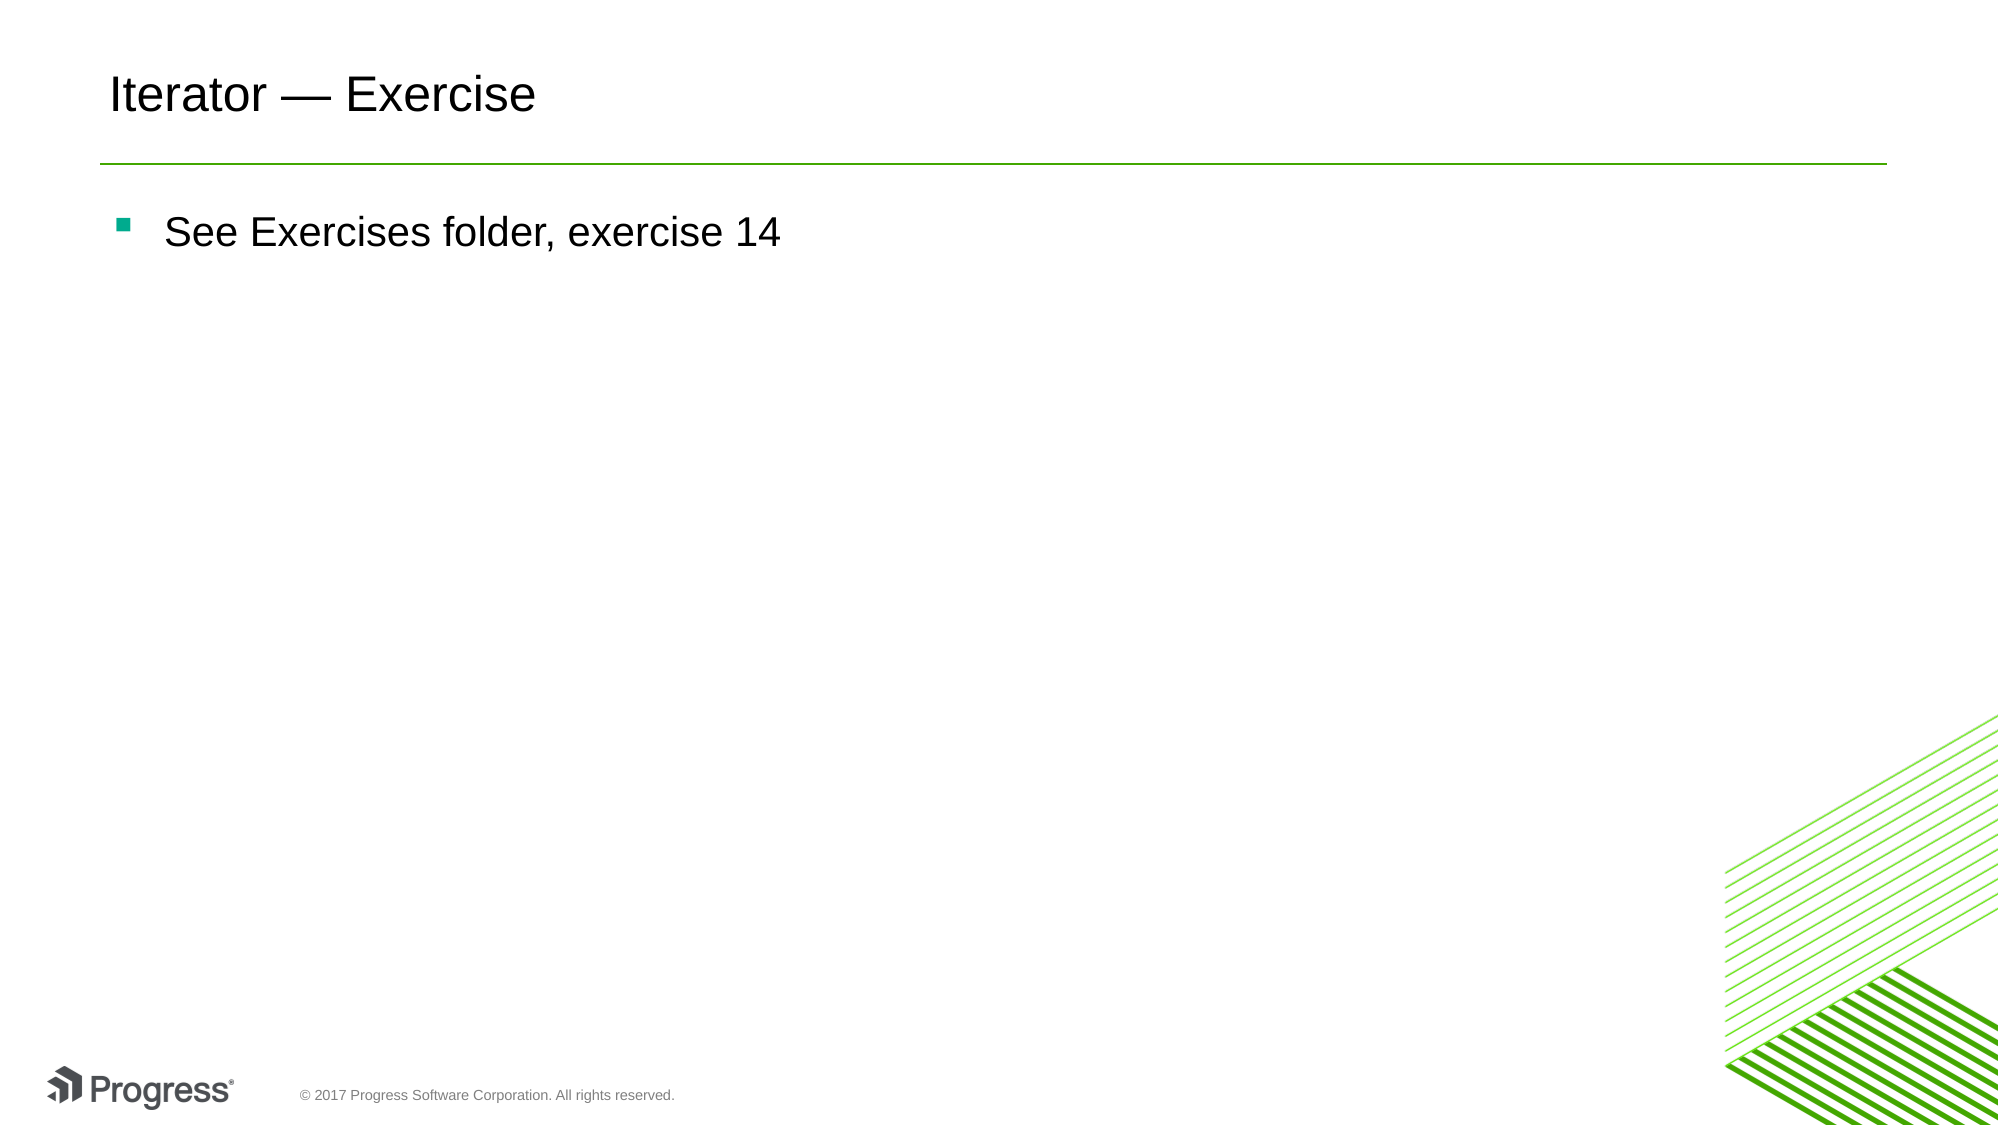

# Iterator — Exercise
See Exercises folder, exercise 14
51